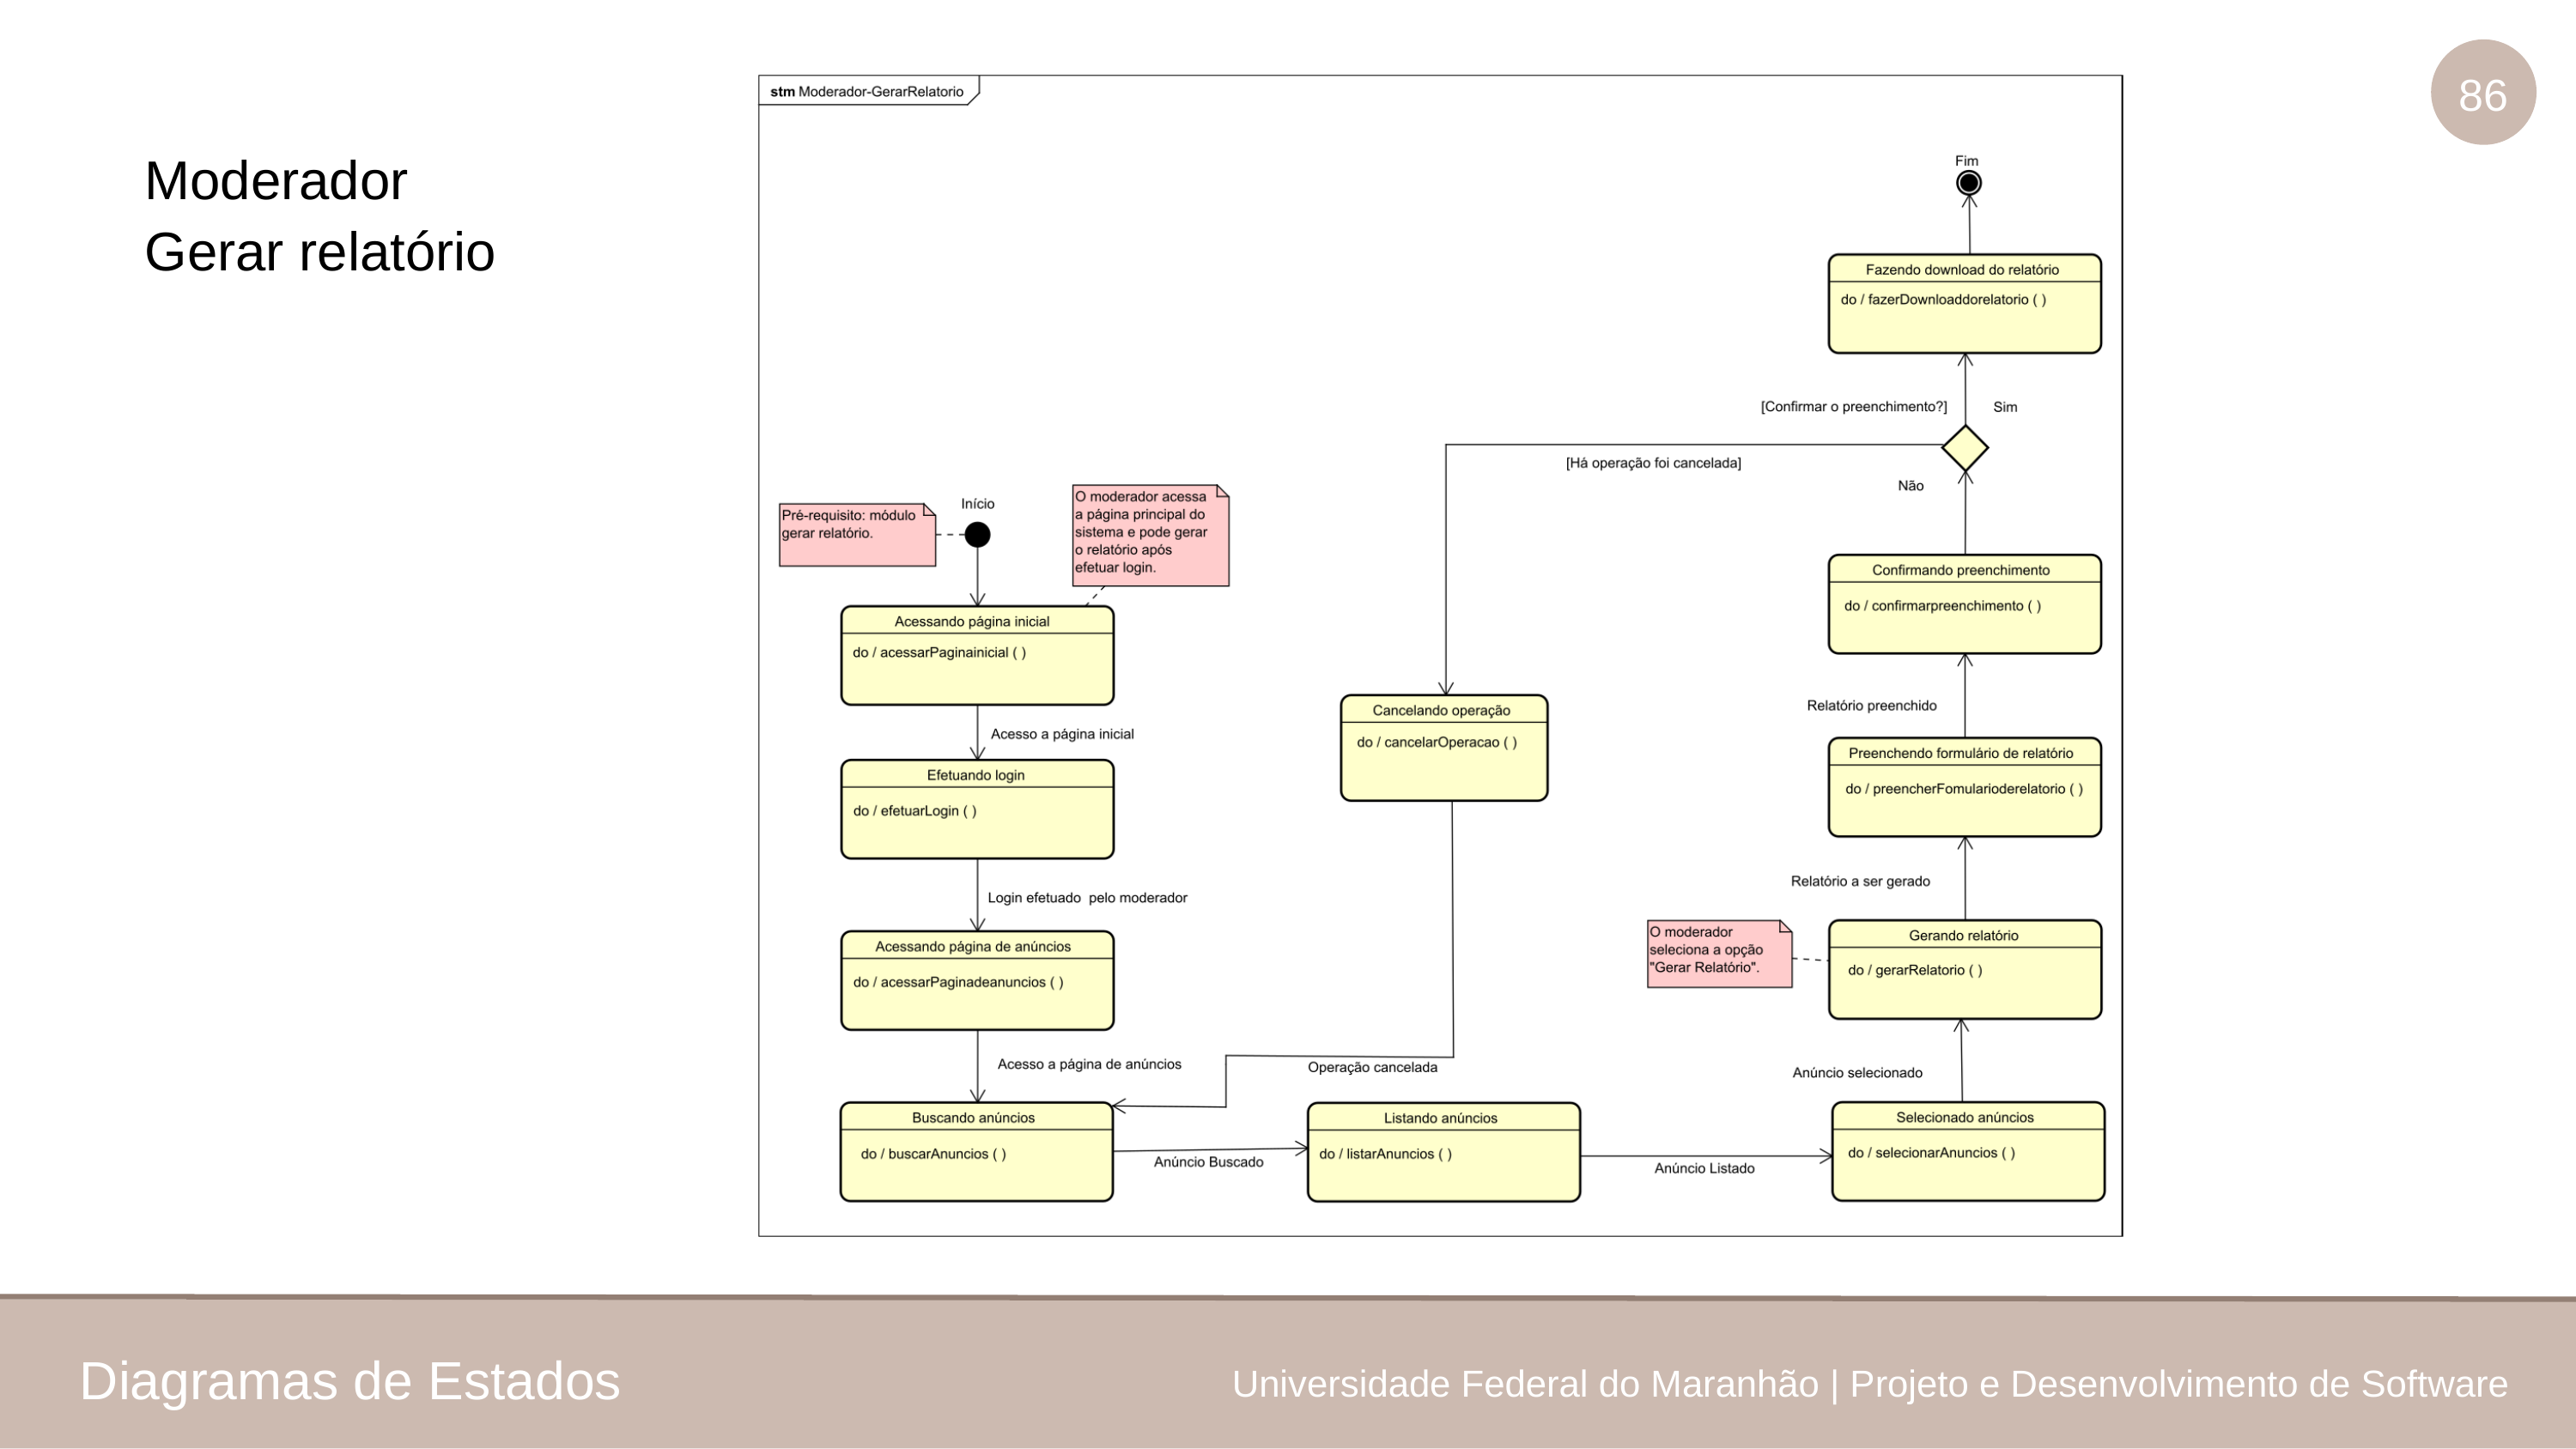

86

Moderador
Gerar relatório

Diagramas de Estados
Universidade Federal do Maranhão | Projeto e Desenvolvimento de Software